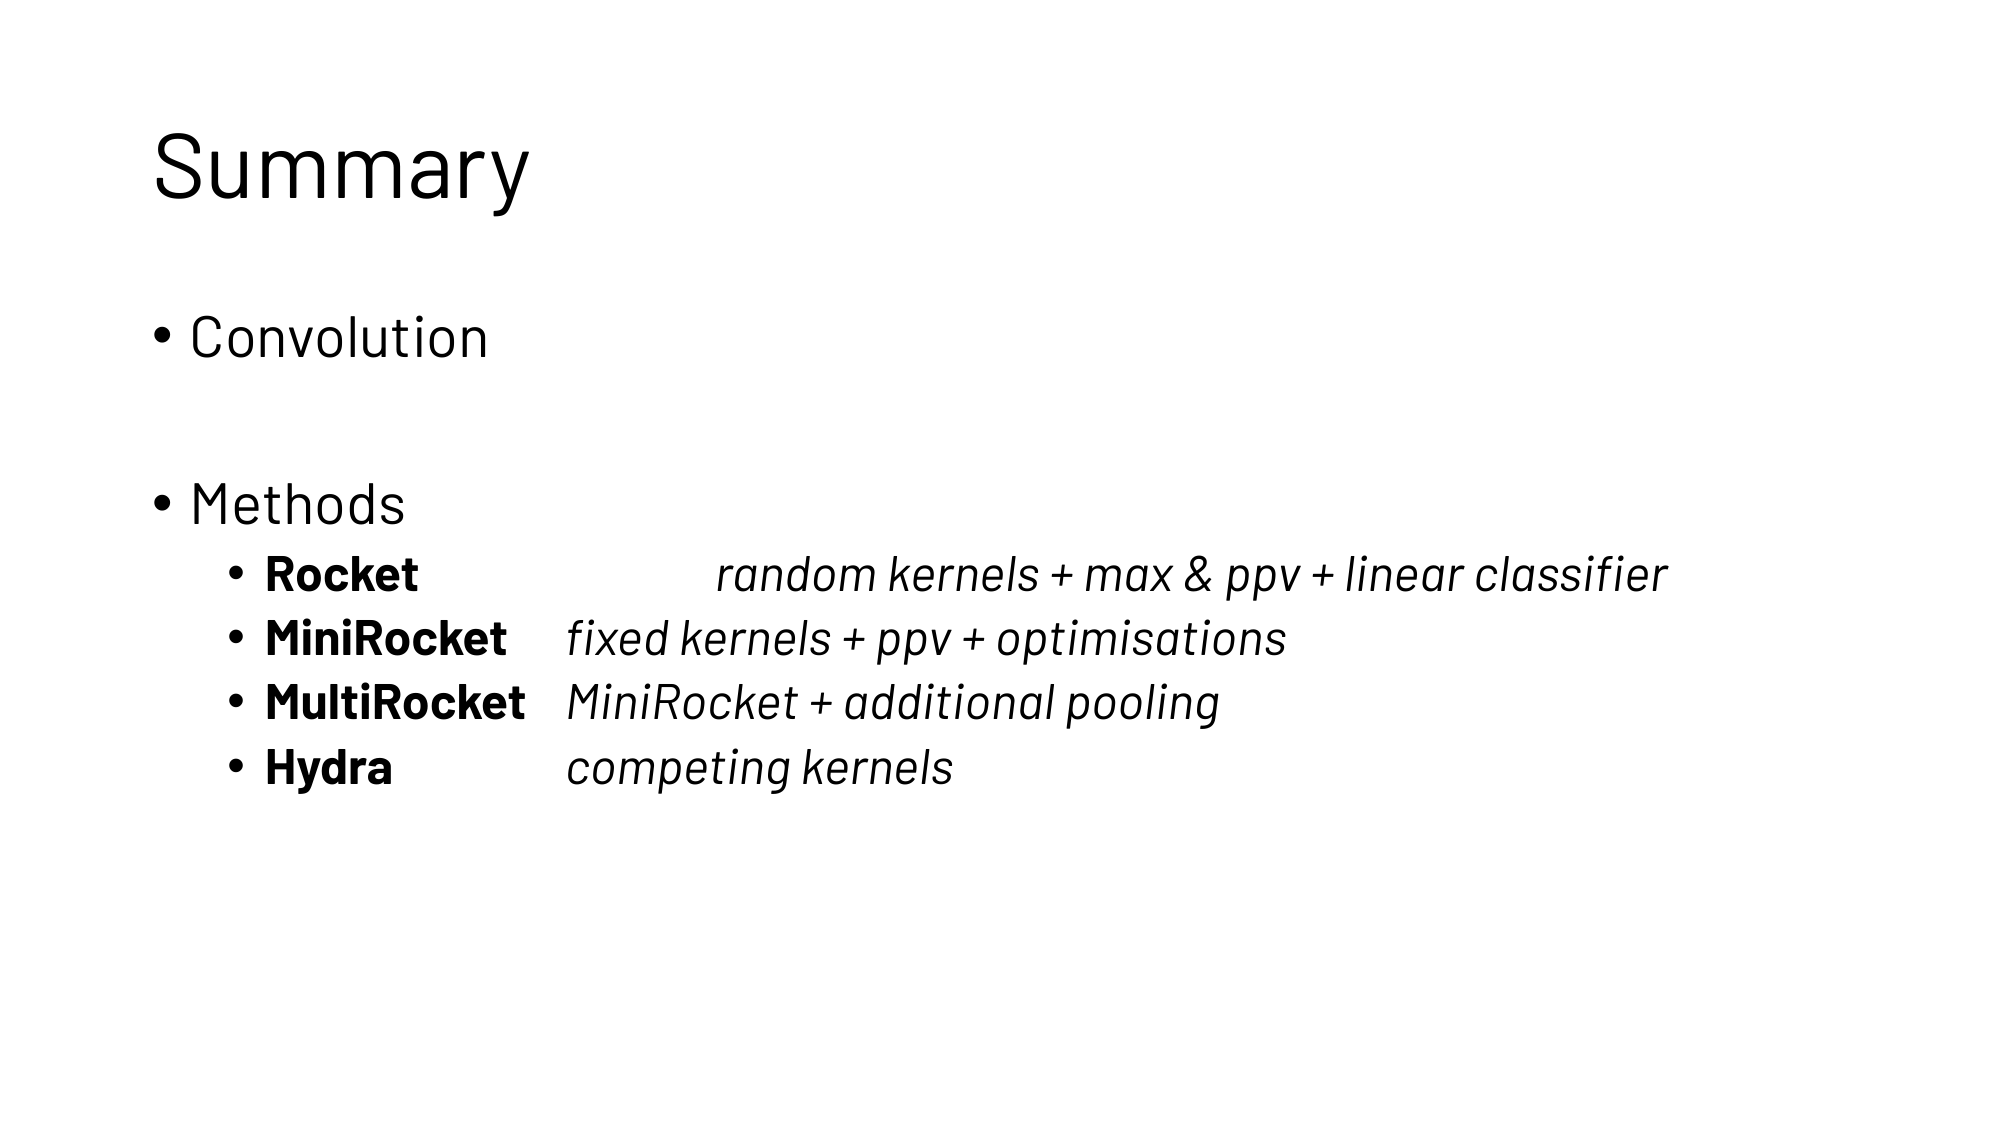

# Summary
Convolution

Methods
Rocket		random kernels + max & ppv + linear classifier
MiniRocket	fixed kernels + ppv + optimisations
MultiRocket	MiniRocket + additional pooling
Hydra		competing kernels